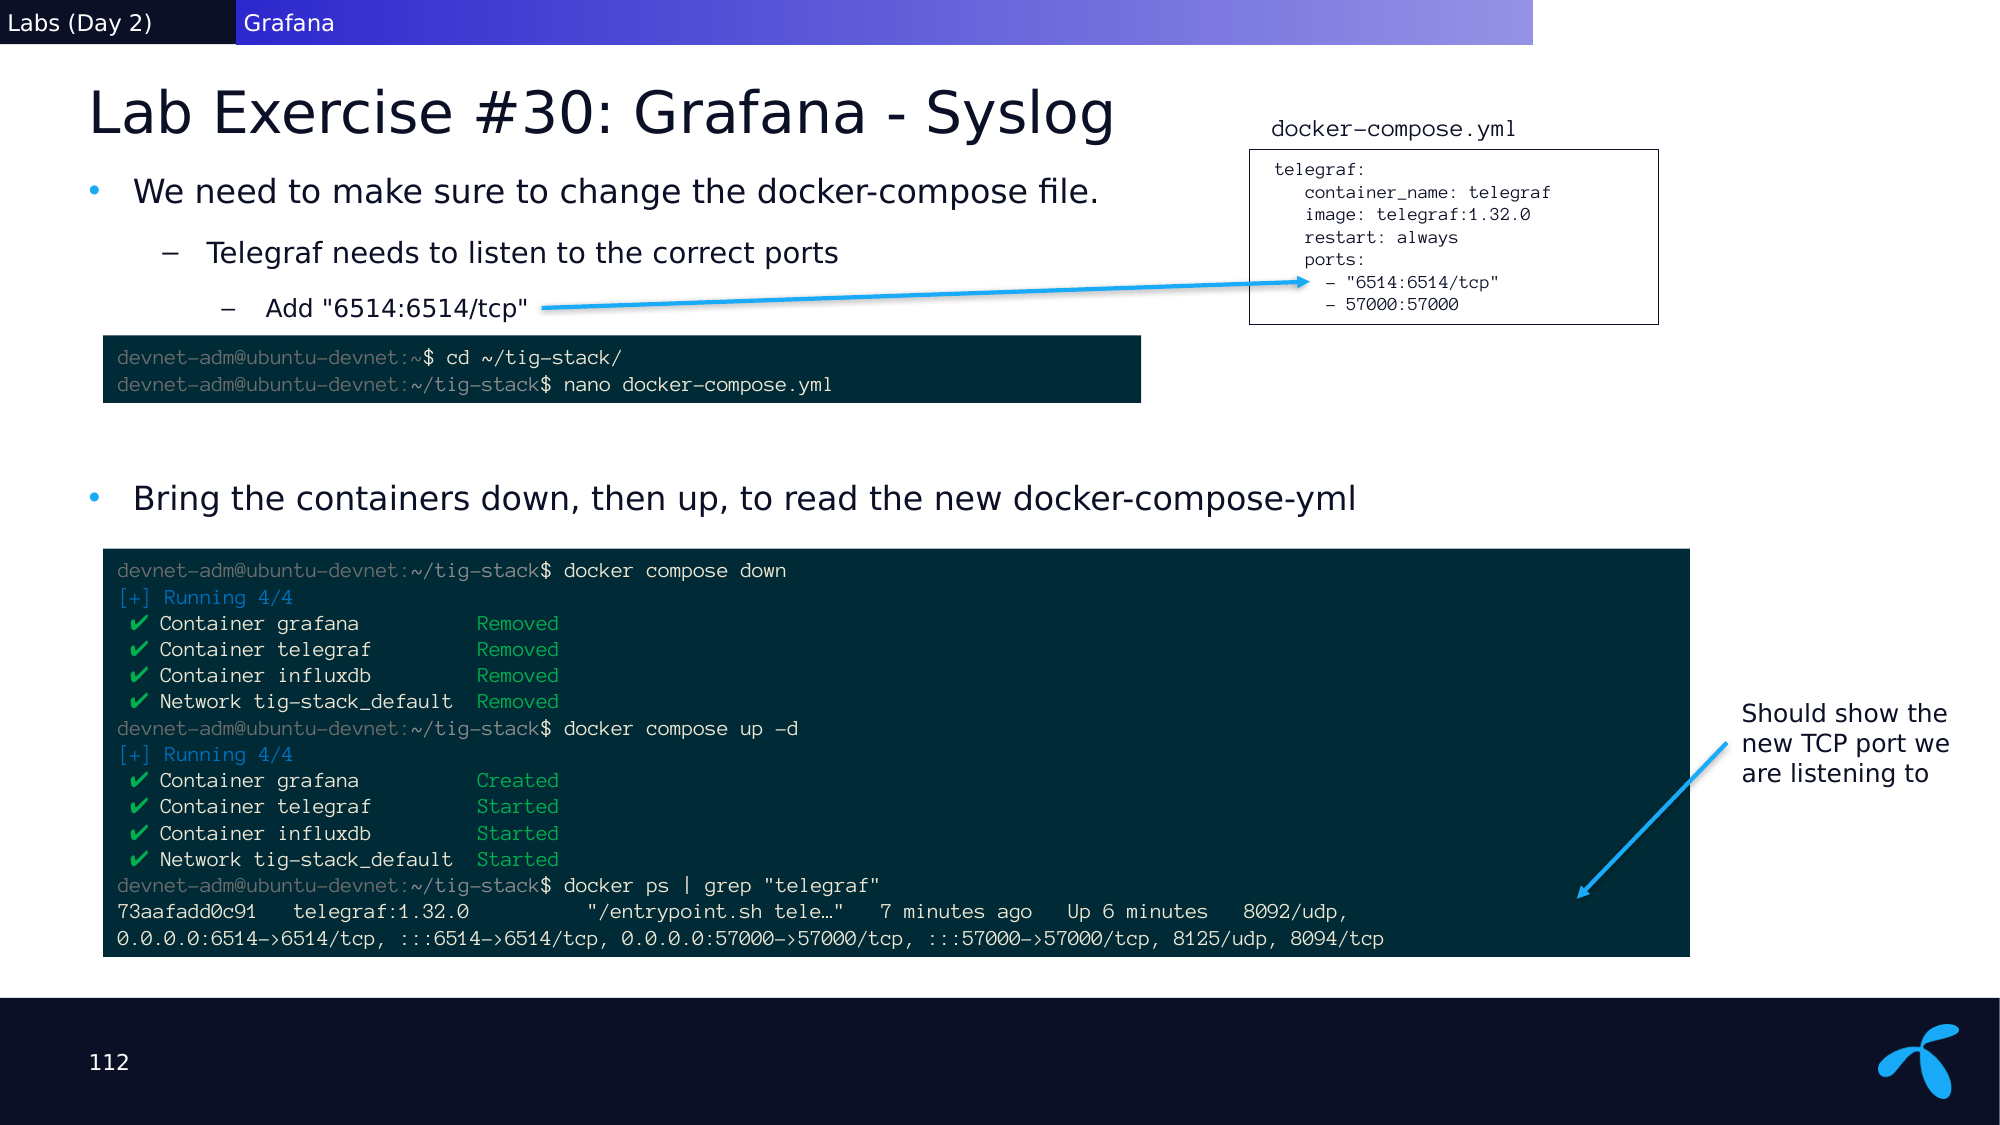

Labs (Day 2)
 Grafana
# Lab Exercise #30: Grafana - Syslog
docker-compose.yml
We need to make sure to change the docker-compose file.
Telegraf needs to listen to the correct ports
Add "6514:6514/tcp"

Bring the containers down, then up, to read the new docker-compose-yml

 telegraf:
    container_name: telegraf
    image: telegraf:1.32.0
    restart: always
    ports:
      - "6514:6514/tcp"
      - 57000:57000

devnet-adm@ubuntu-devnet:~$ cd ~/tig-stack/
devnet-adm@ubuntu-devnet:~/tig-stack$ nano docker-compose.yml
devnet-adm@ubuntu-devnet:~/tig-stack$ docker compose down
[+] Running 4/4
 ✔ Container grafana          Removed
 ✔ Container telegraf         Removed
 ✔ Container influxdb         Removed
 ✔ Network tig-stack_default  Removed
devnet-adm@ubuntu-devnet:~/tig-stack$ docker compose up -d
[+] Running 4/4
 ✔ Container grafana          Created
 ✔ Container telegraf         Started
 ✔ Container influxdb         Started
 ✔ Network tig-stack_default  Started
devnet-adm@ubuntu-devnet:~/tig-stack$ docker ps | grep "telegraf"
73aafadd0c91   telegraf:1.32.0          "/entrypoint.sh tele…"   7 minutes ago   Up 6 minutes   8092/udp, 0.0.0.0:6514->6514/tcp, :::6514->6514/tcp, 0.0.0.0:57000->57000/tcp, :::57000->57000/tcp, 8125/udp, 8094/tcp
Should show the new TCP port we are listening to
112